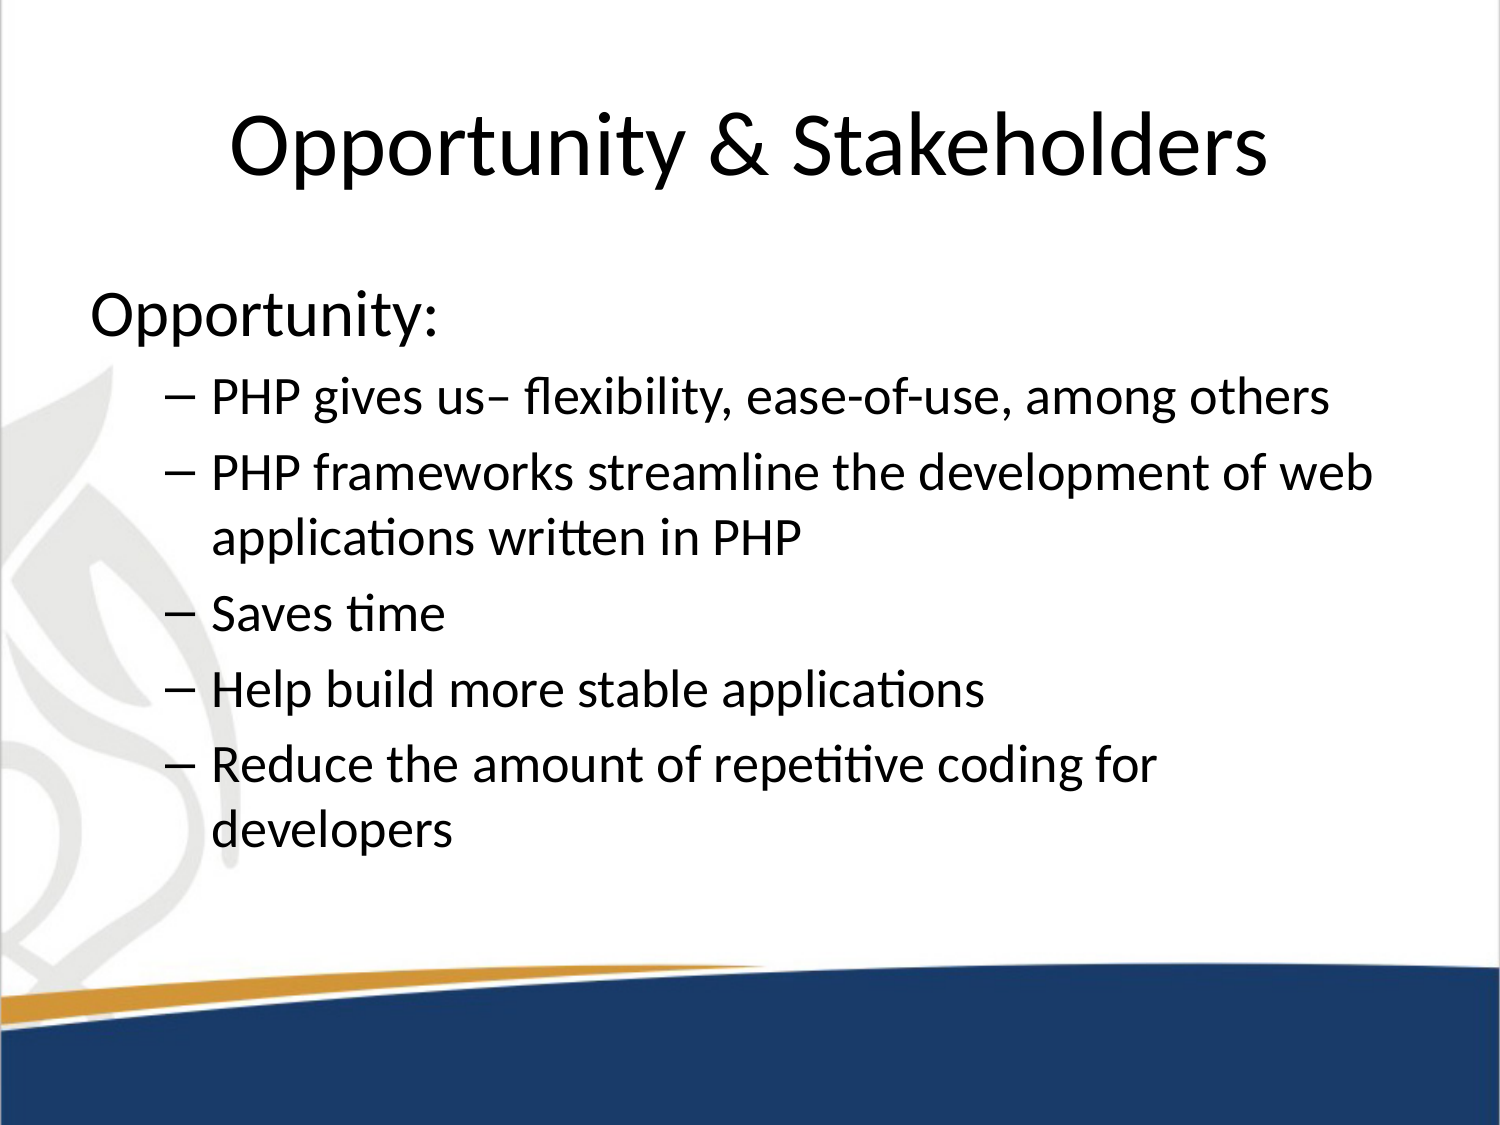

# Opportunity & Stakeholders
Opportunity:
PHP gives us– flexibility, ease-of-use, among others
PHP frameworks streamline the development of web applications written in PHP
Saves time
Help build more stable applications
Reduce the amount of repetitive coding for developers